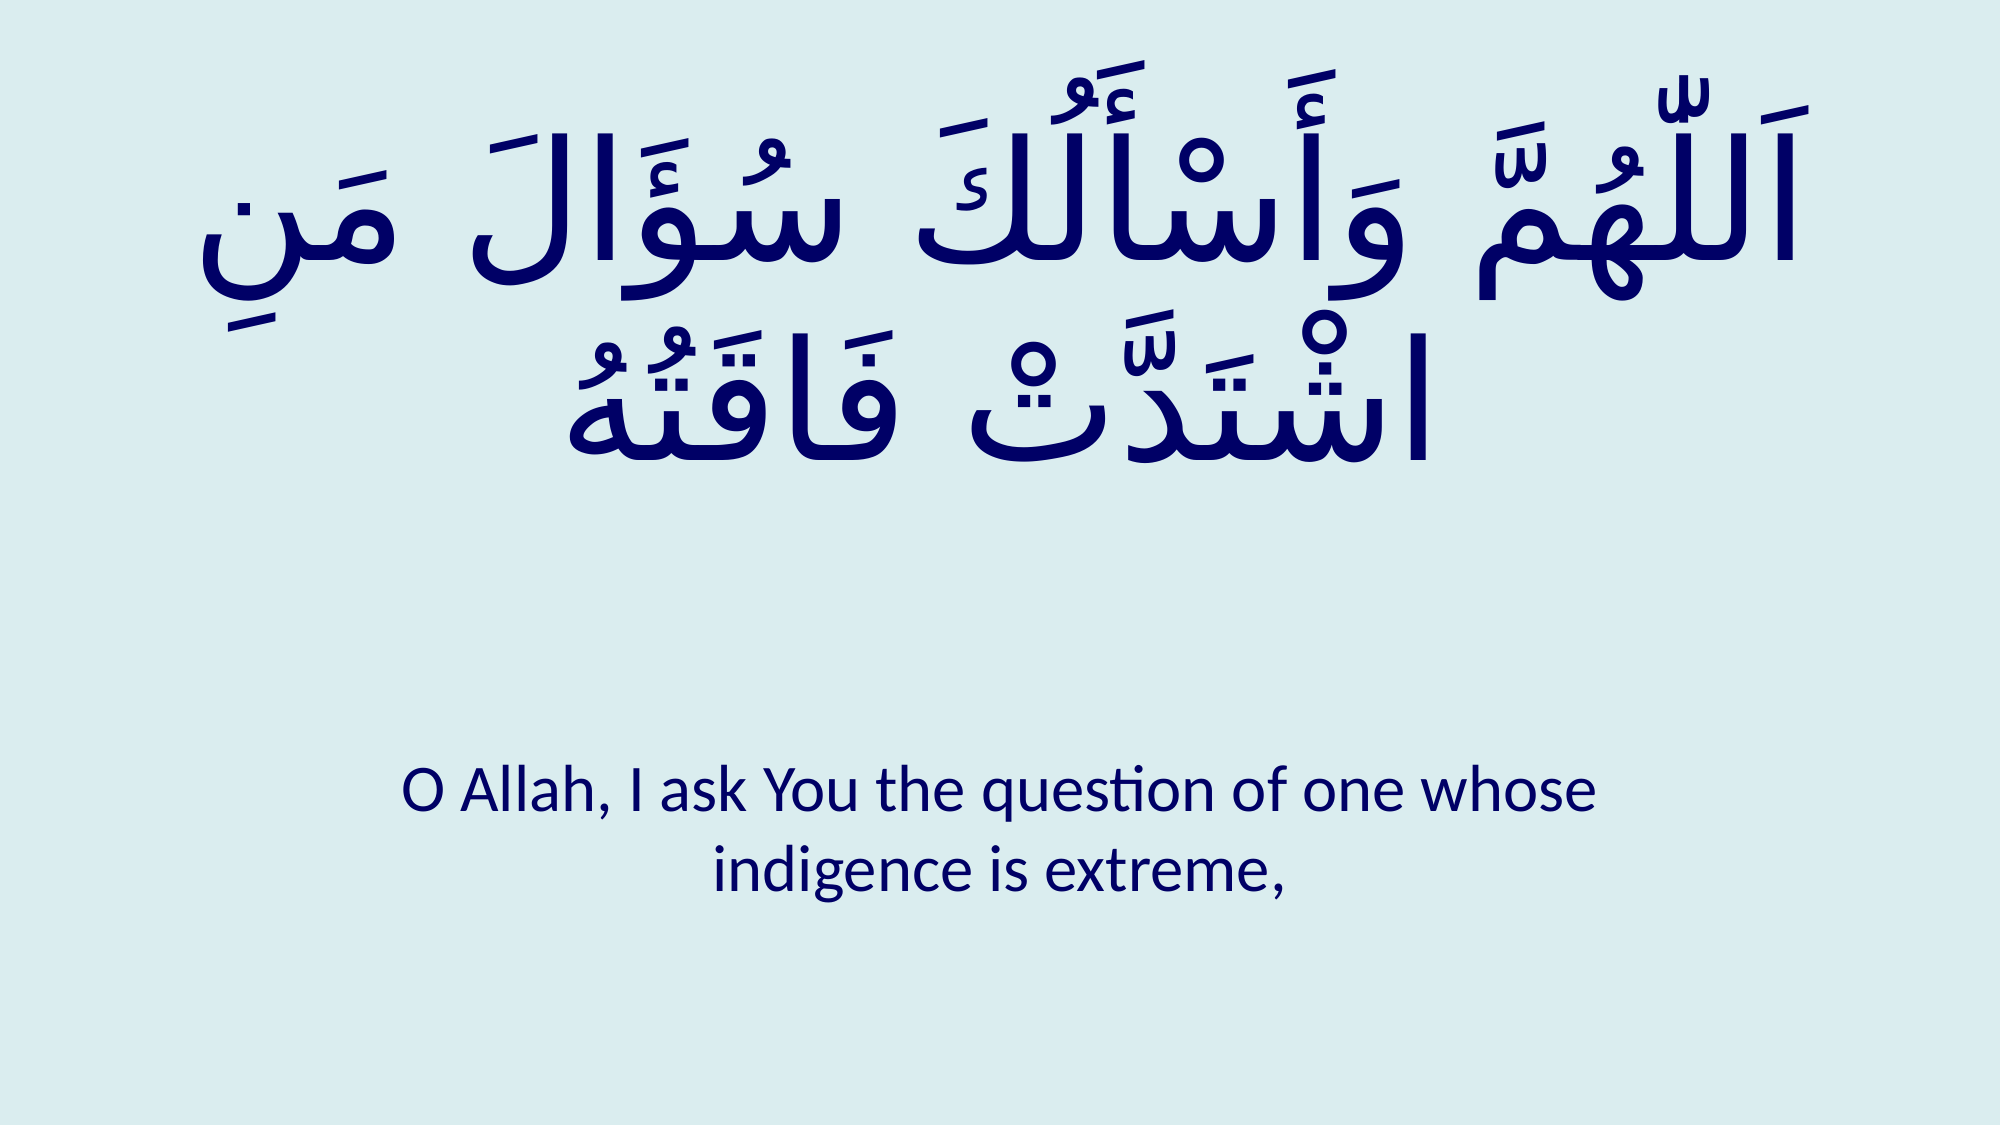

# اَللّٰهُمَّ وَأَسْأَلُكَ سُؤَالَ مَنِ اشْتَدَّتْ فَاقَتُهُ
O Allah, I ask You the question of one whose indigence is extreme,